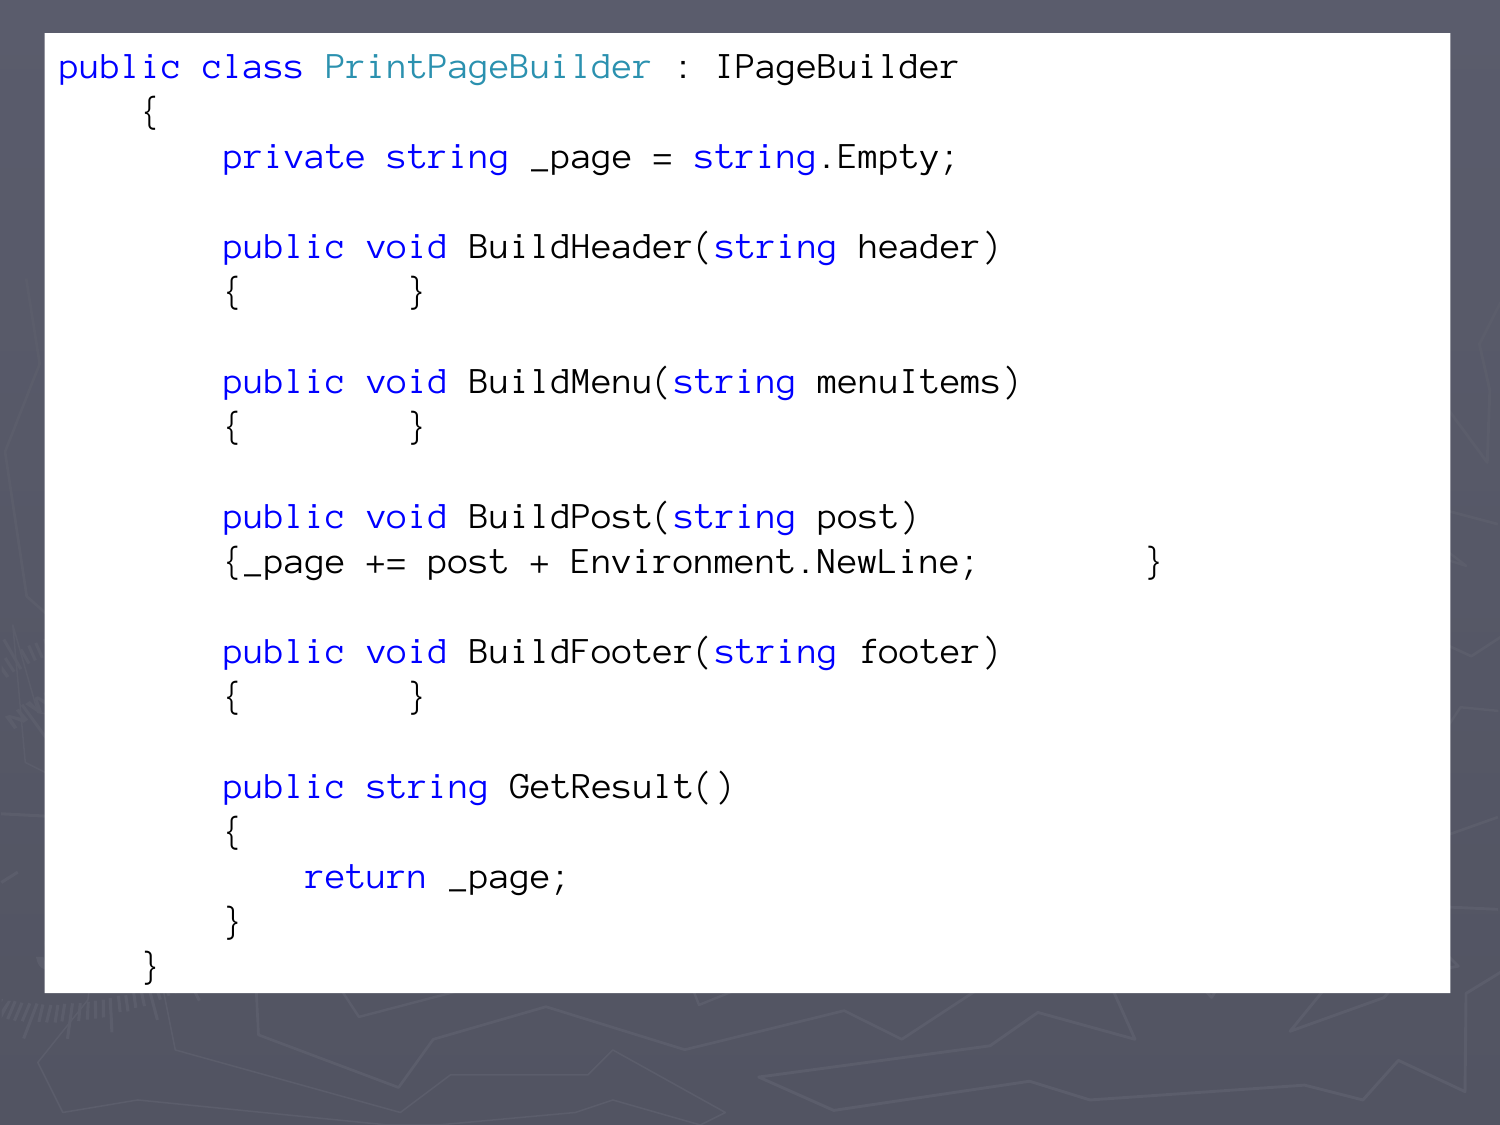

public class PrintPageBuilder : IPageBuilder
    {
        private string _page = string.Empty;

        public void BuildHeader(string header)
        {        }

        public void BuildMenu(string menuItems)
        {        }

        public void BuildPost(string post)
        {_page += post + Environment.NewLine;        }

        public void BuildFooter(string footer)
        {        }

        public string GetResult()
        {
            return _page;
        }
    }
#